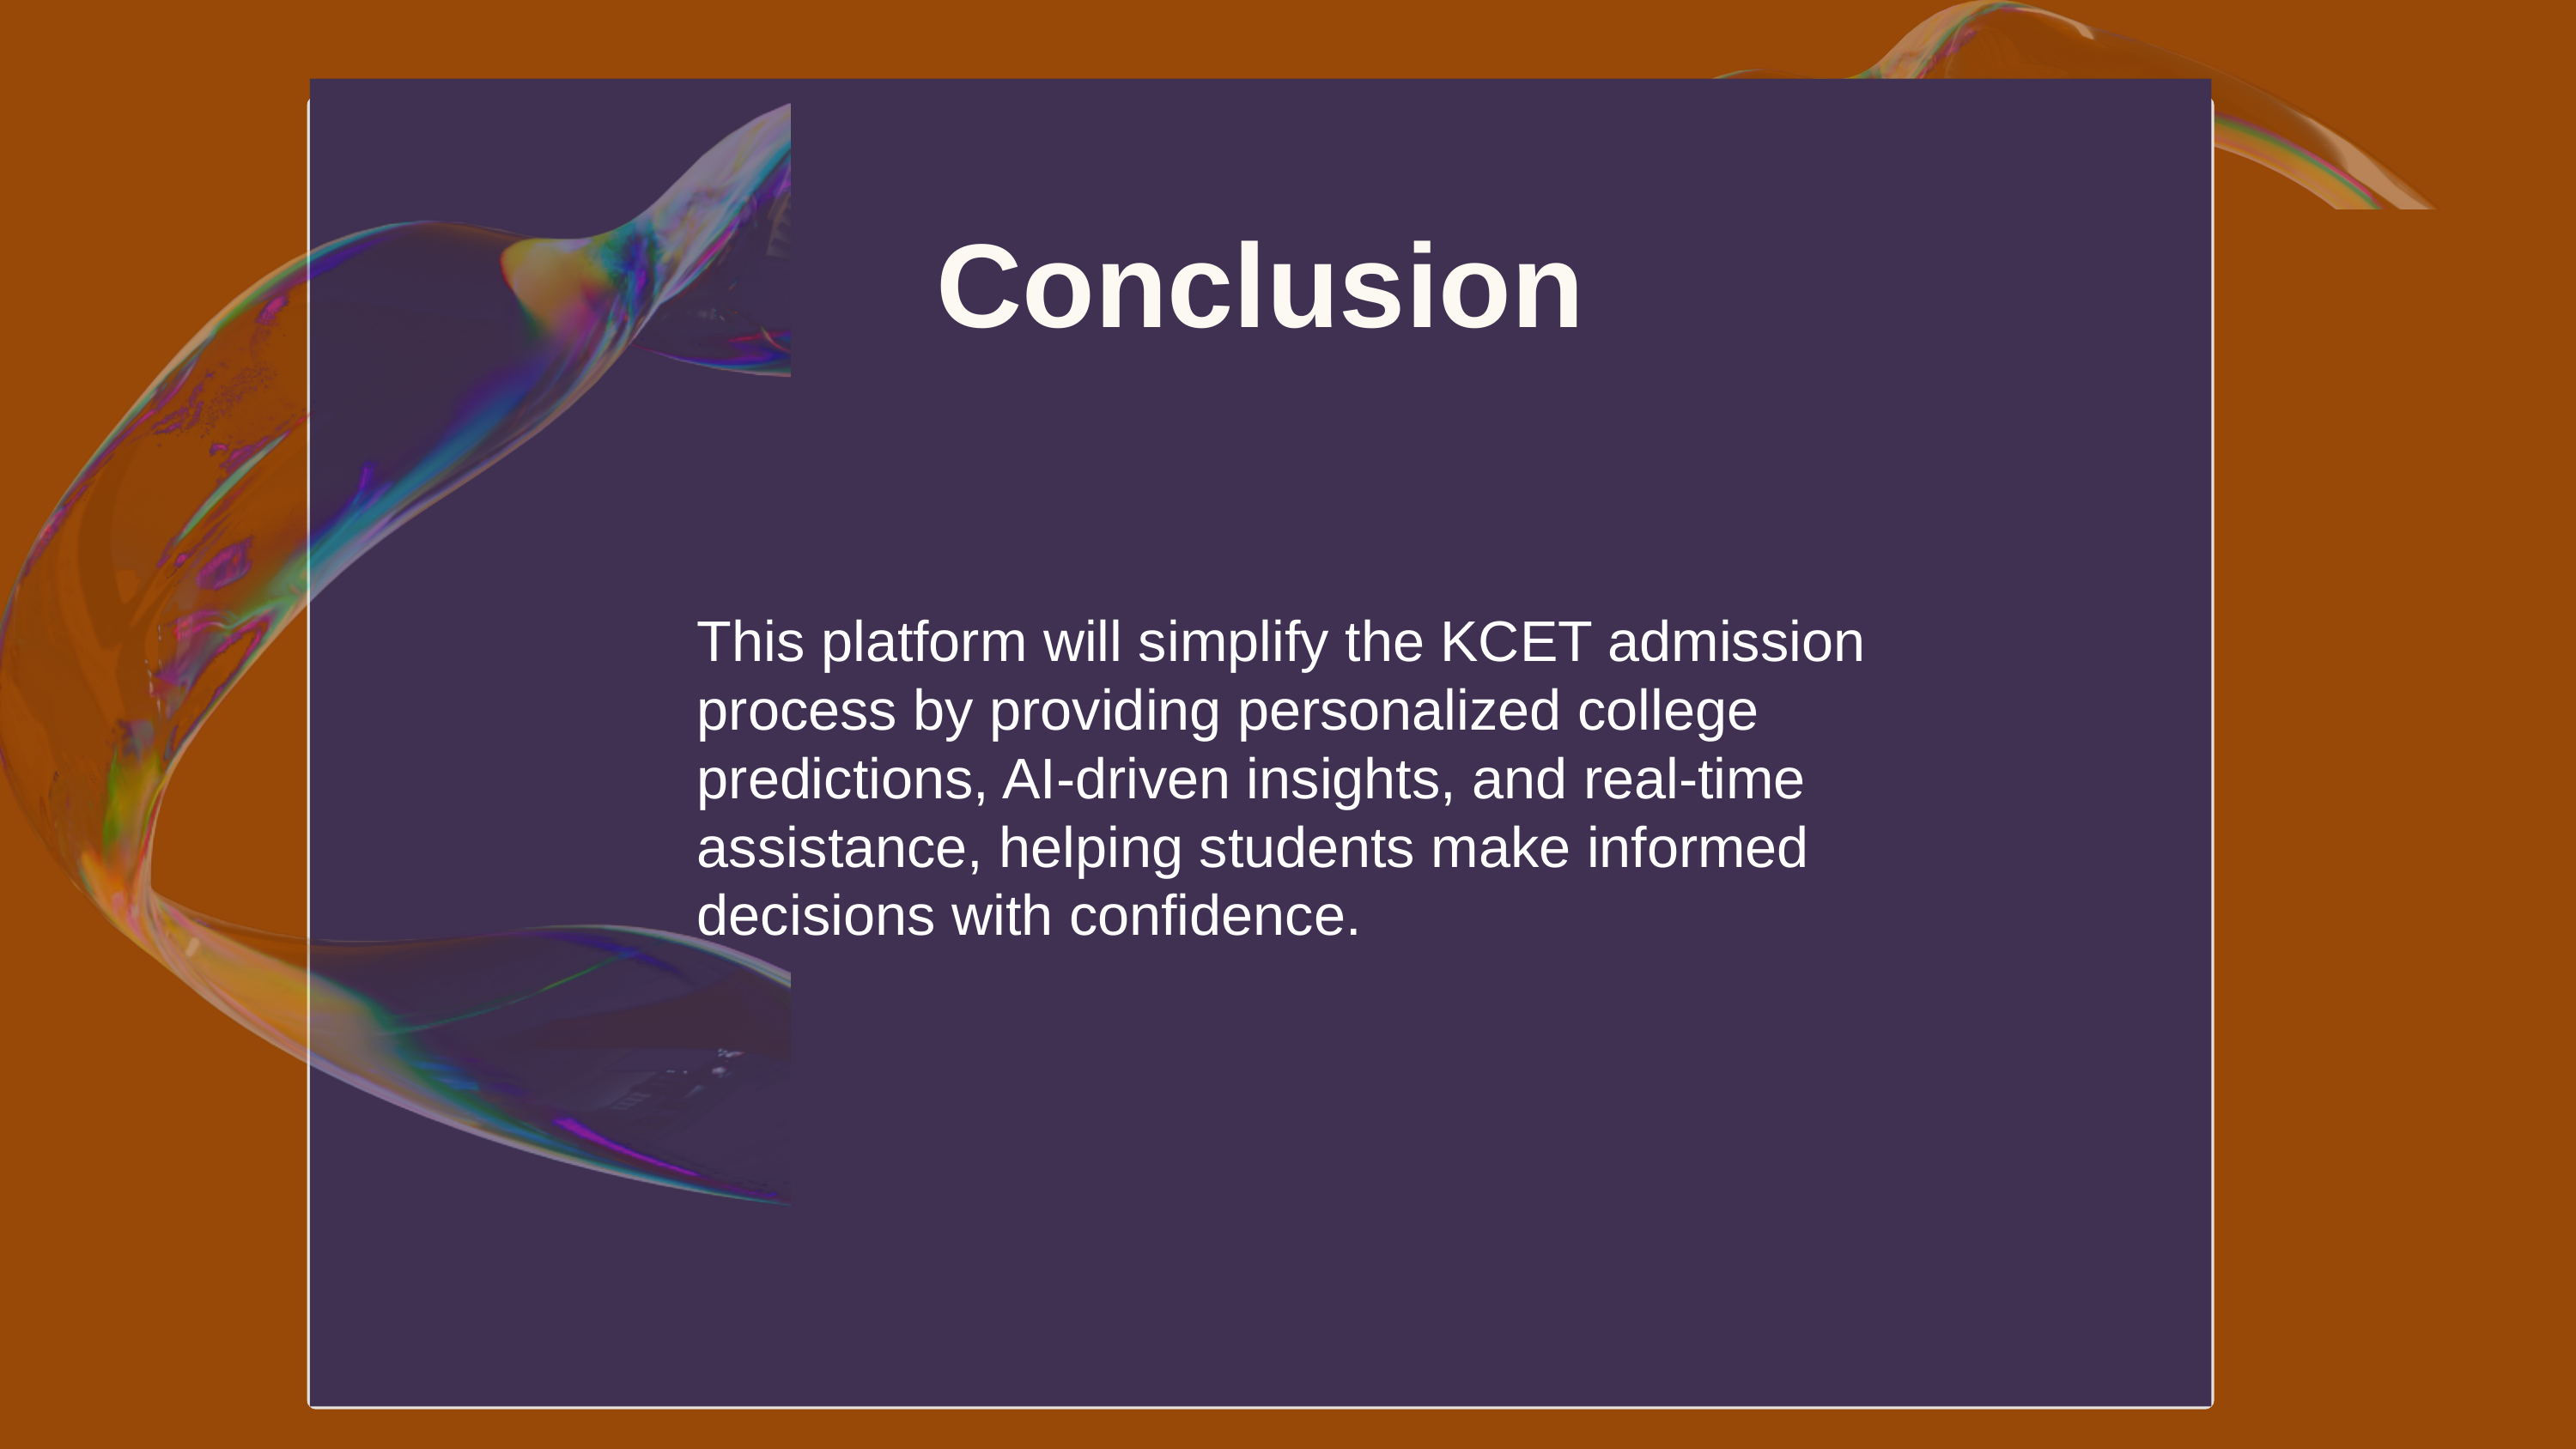

Conclusion
This platform will simplify the KCET admission process by providing personalized college predictions, AI-driven insights, and real-time assistance, helping students make informed decisions with confidence.